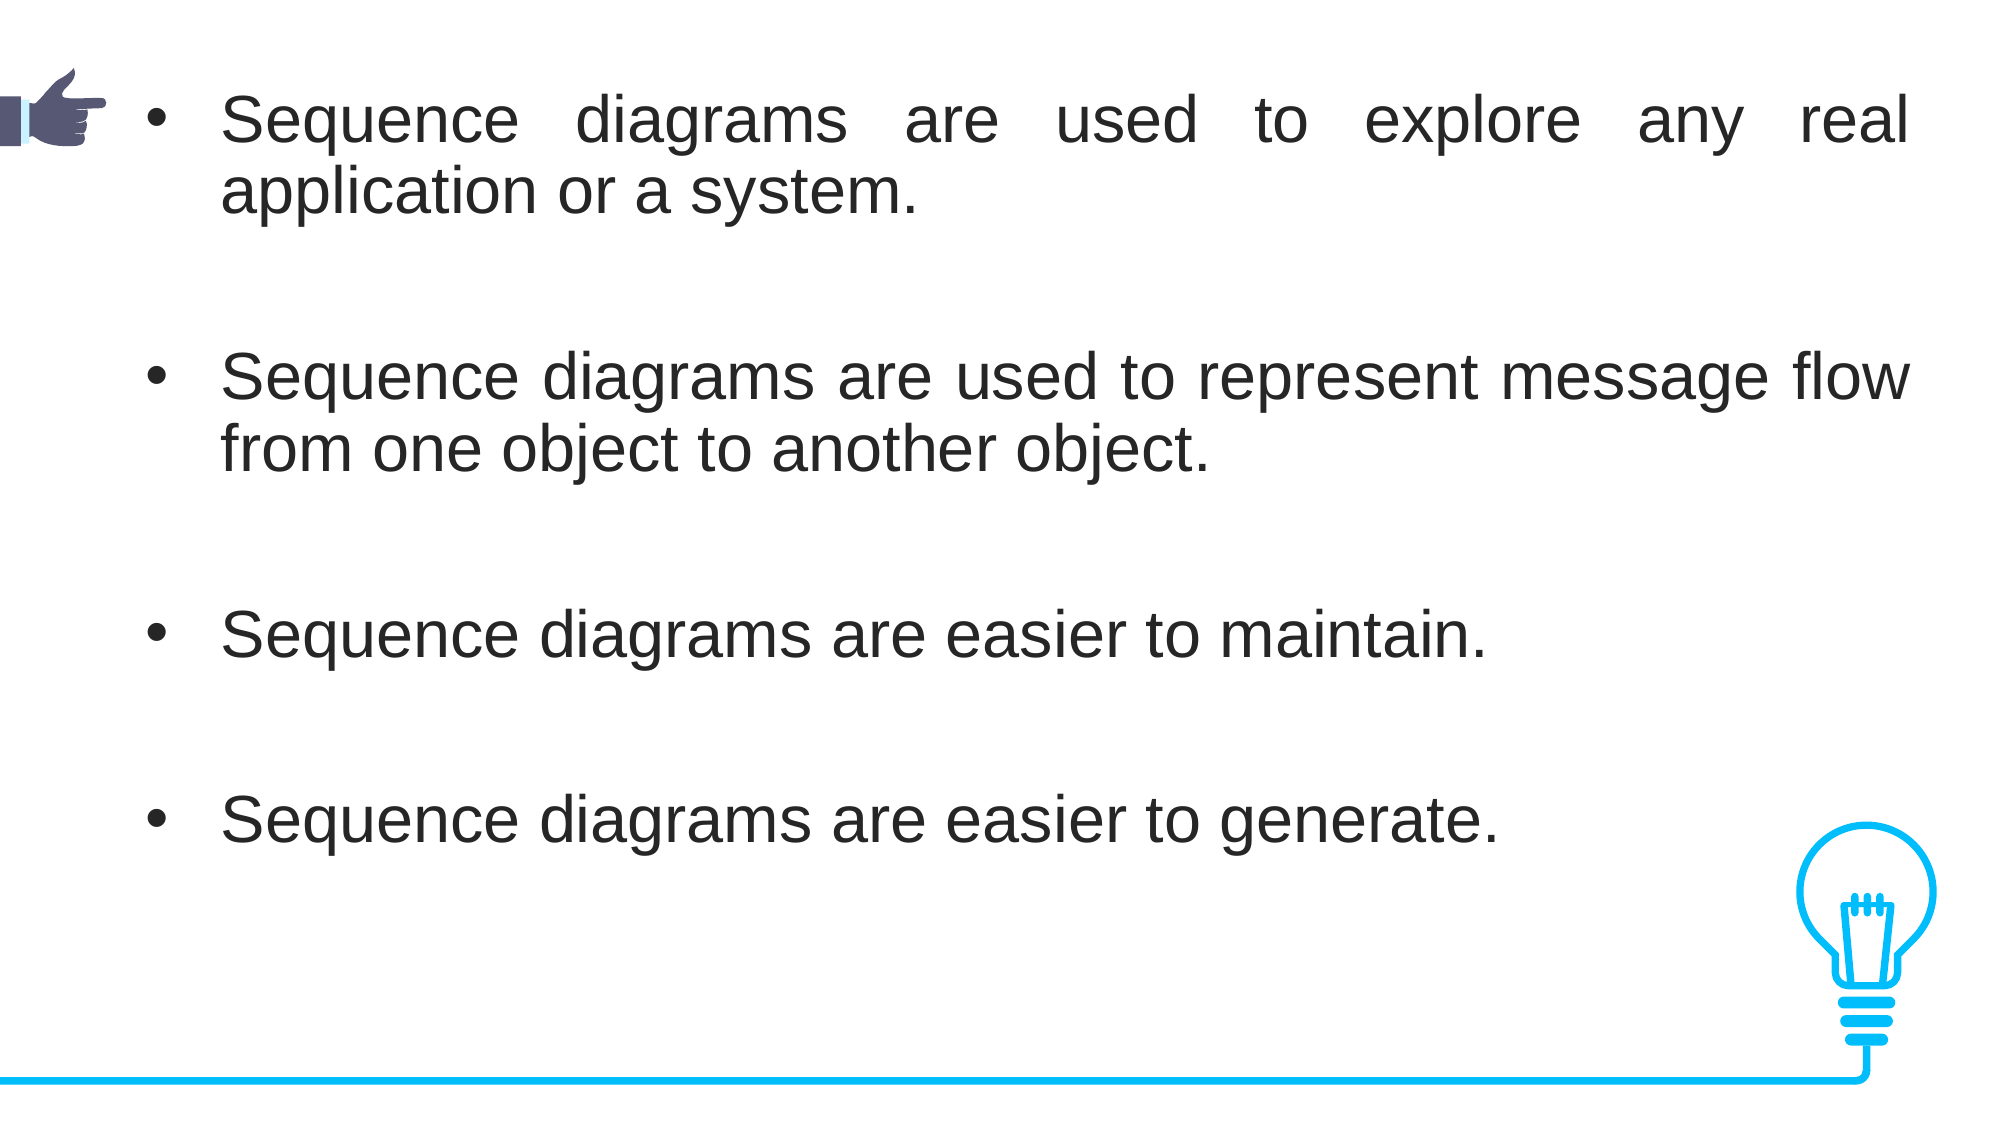

Sequence diagrams are used to explore any real application or a system.

Sequence diagrams are used to represent message flow from one object to another object.

Sequence diagrams are easier to maintain.

Sequence diagrams are easier to generate.